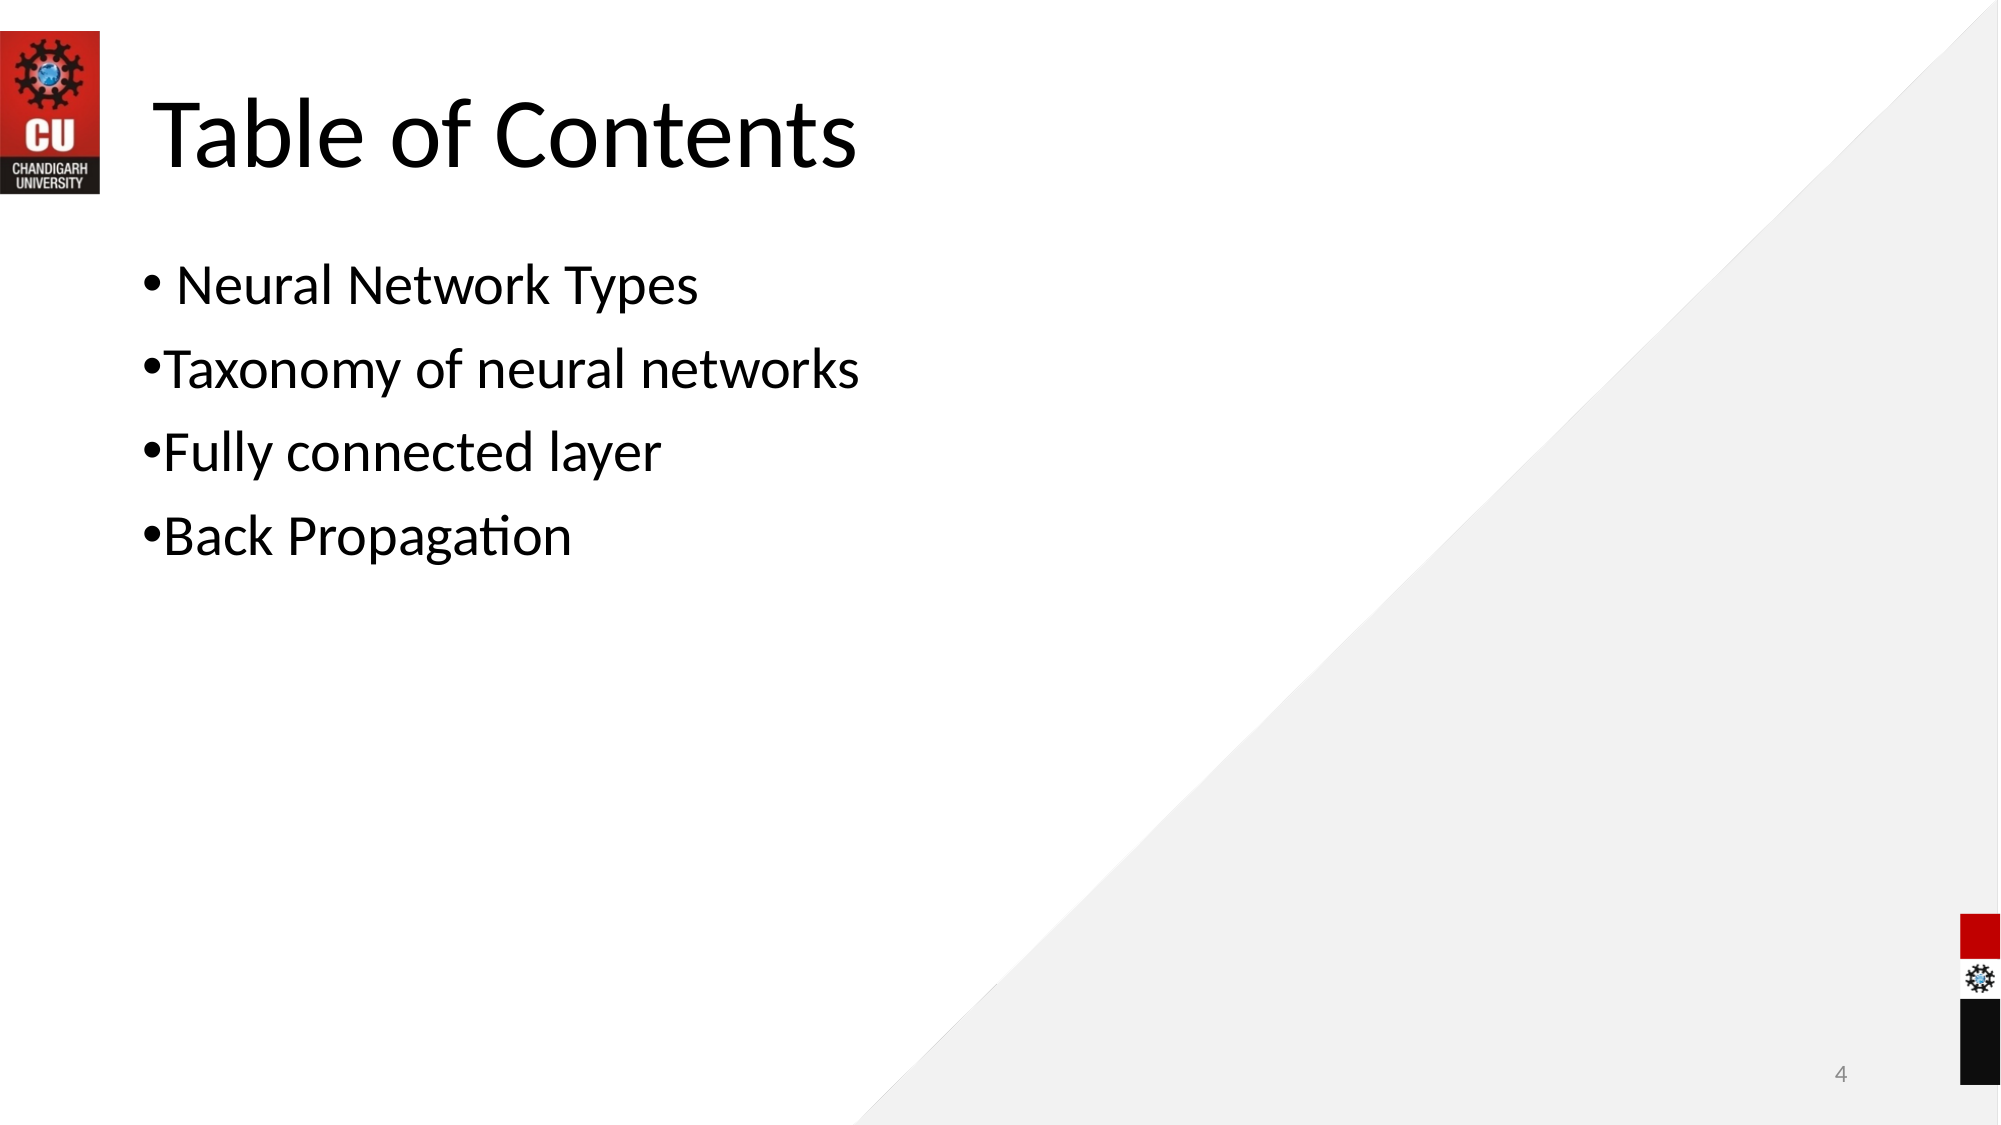

# Table of Contents
 Neural Network Types
Taxonomy of neural networks
Fully connected layer
Back Propagation

4